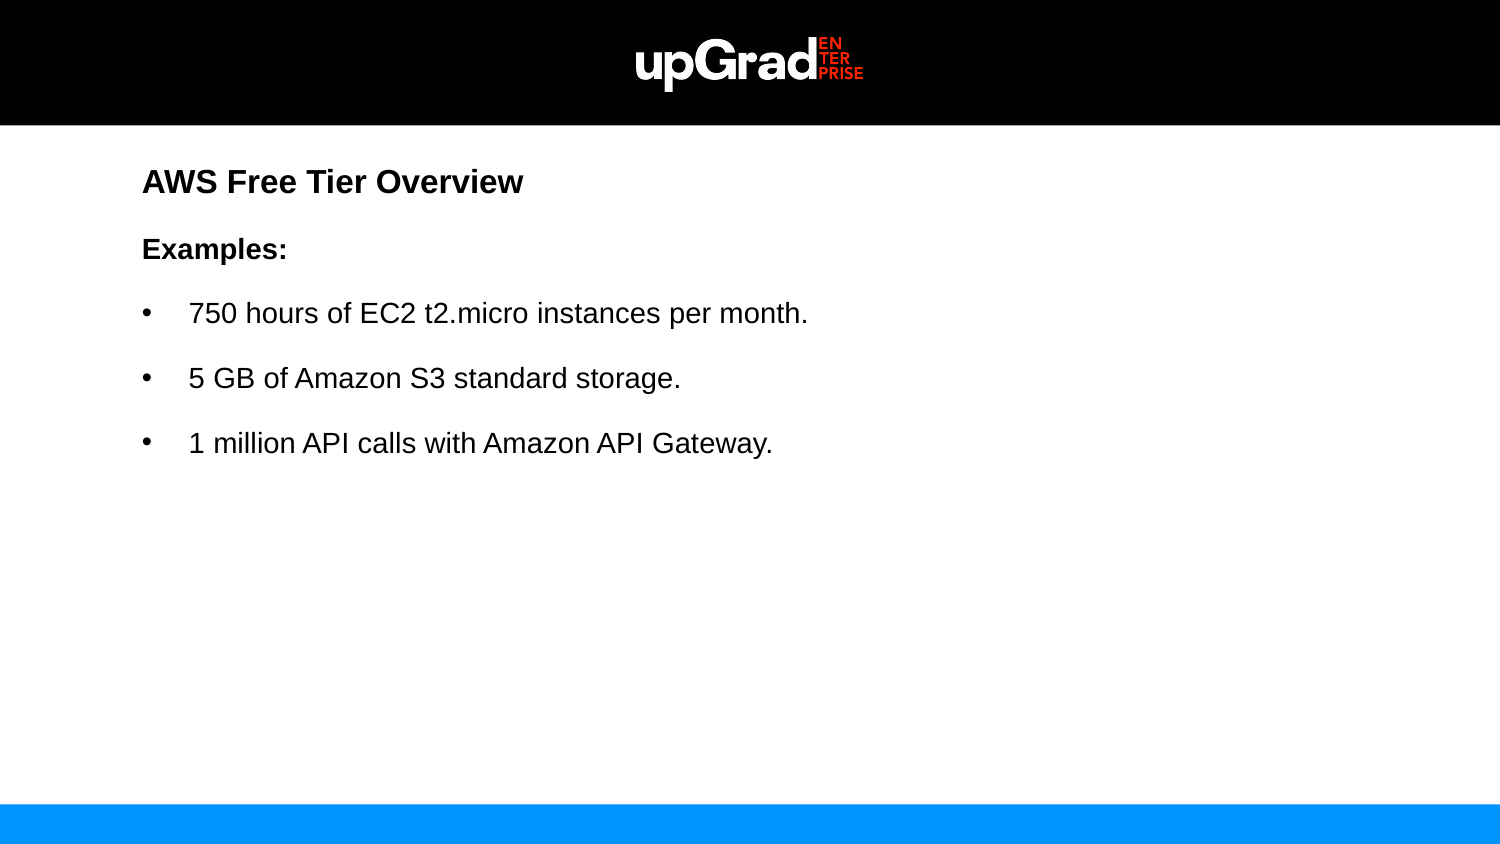

AWS Free Tier Overview
Examples:
750 hours of EC2 t2.micro instances per month.
5 GB of Amazon S3 standard storage.
1 million API calls with Amazon API Gateway.